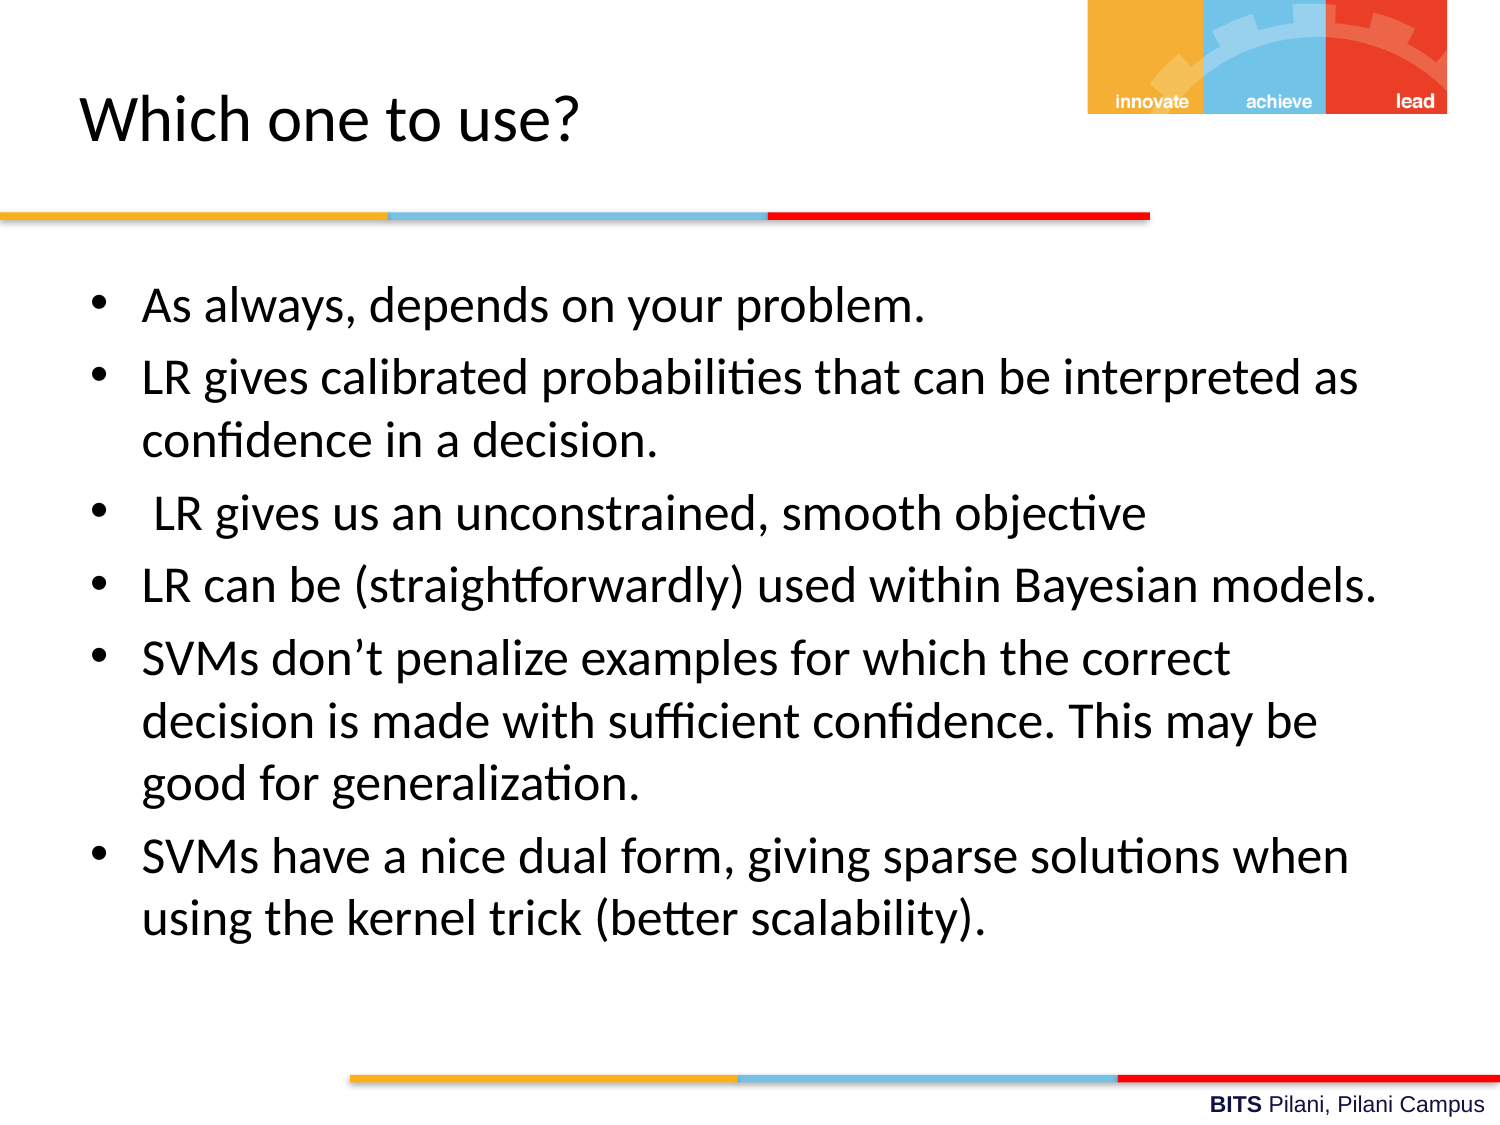

# Which one to use?
As always, depends on your problem.
LR gives calibrated probabilities that can be interpreted as confidence in a decision.
 LR gives us an unconstrained, smooth objective
LR can be (straightforwardly) used within Bayesian models.
SVMs don’t penalize examples for which the correct decision is made with sufficient confidence. This may be good for generalization.
SVMs have a nice dual form, giving sparse solutions when using the kernel trick (better scalability).